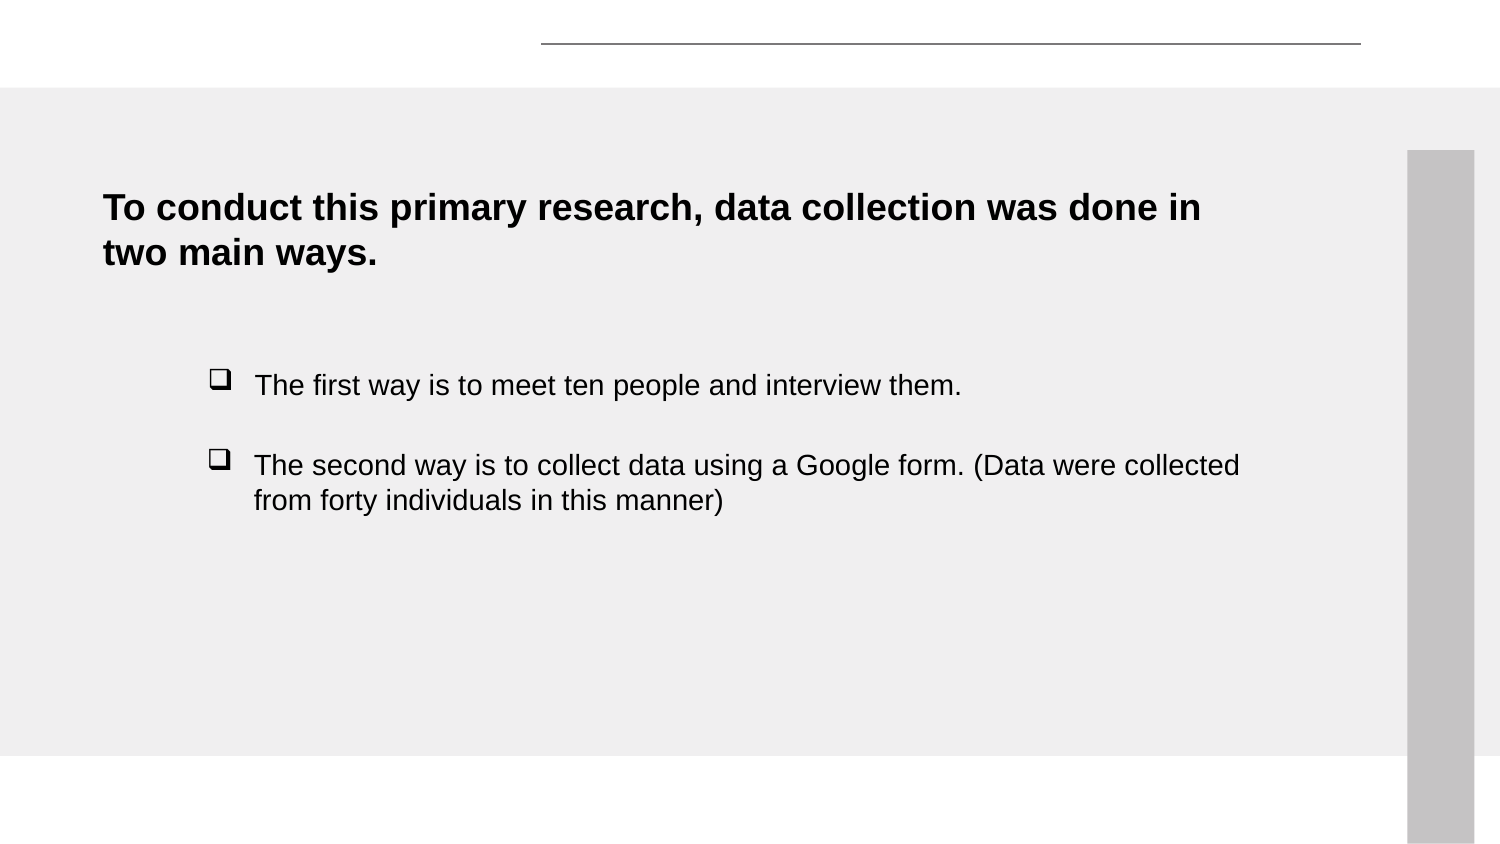

To conduct this primary research, data collection was done in two main ways.
The first way is to meet ten people and interview them.
The second way is to collect data using a Google form. (Data were collected from forty individuals in this manner)